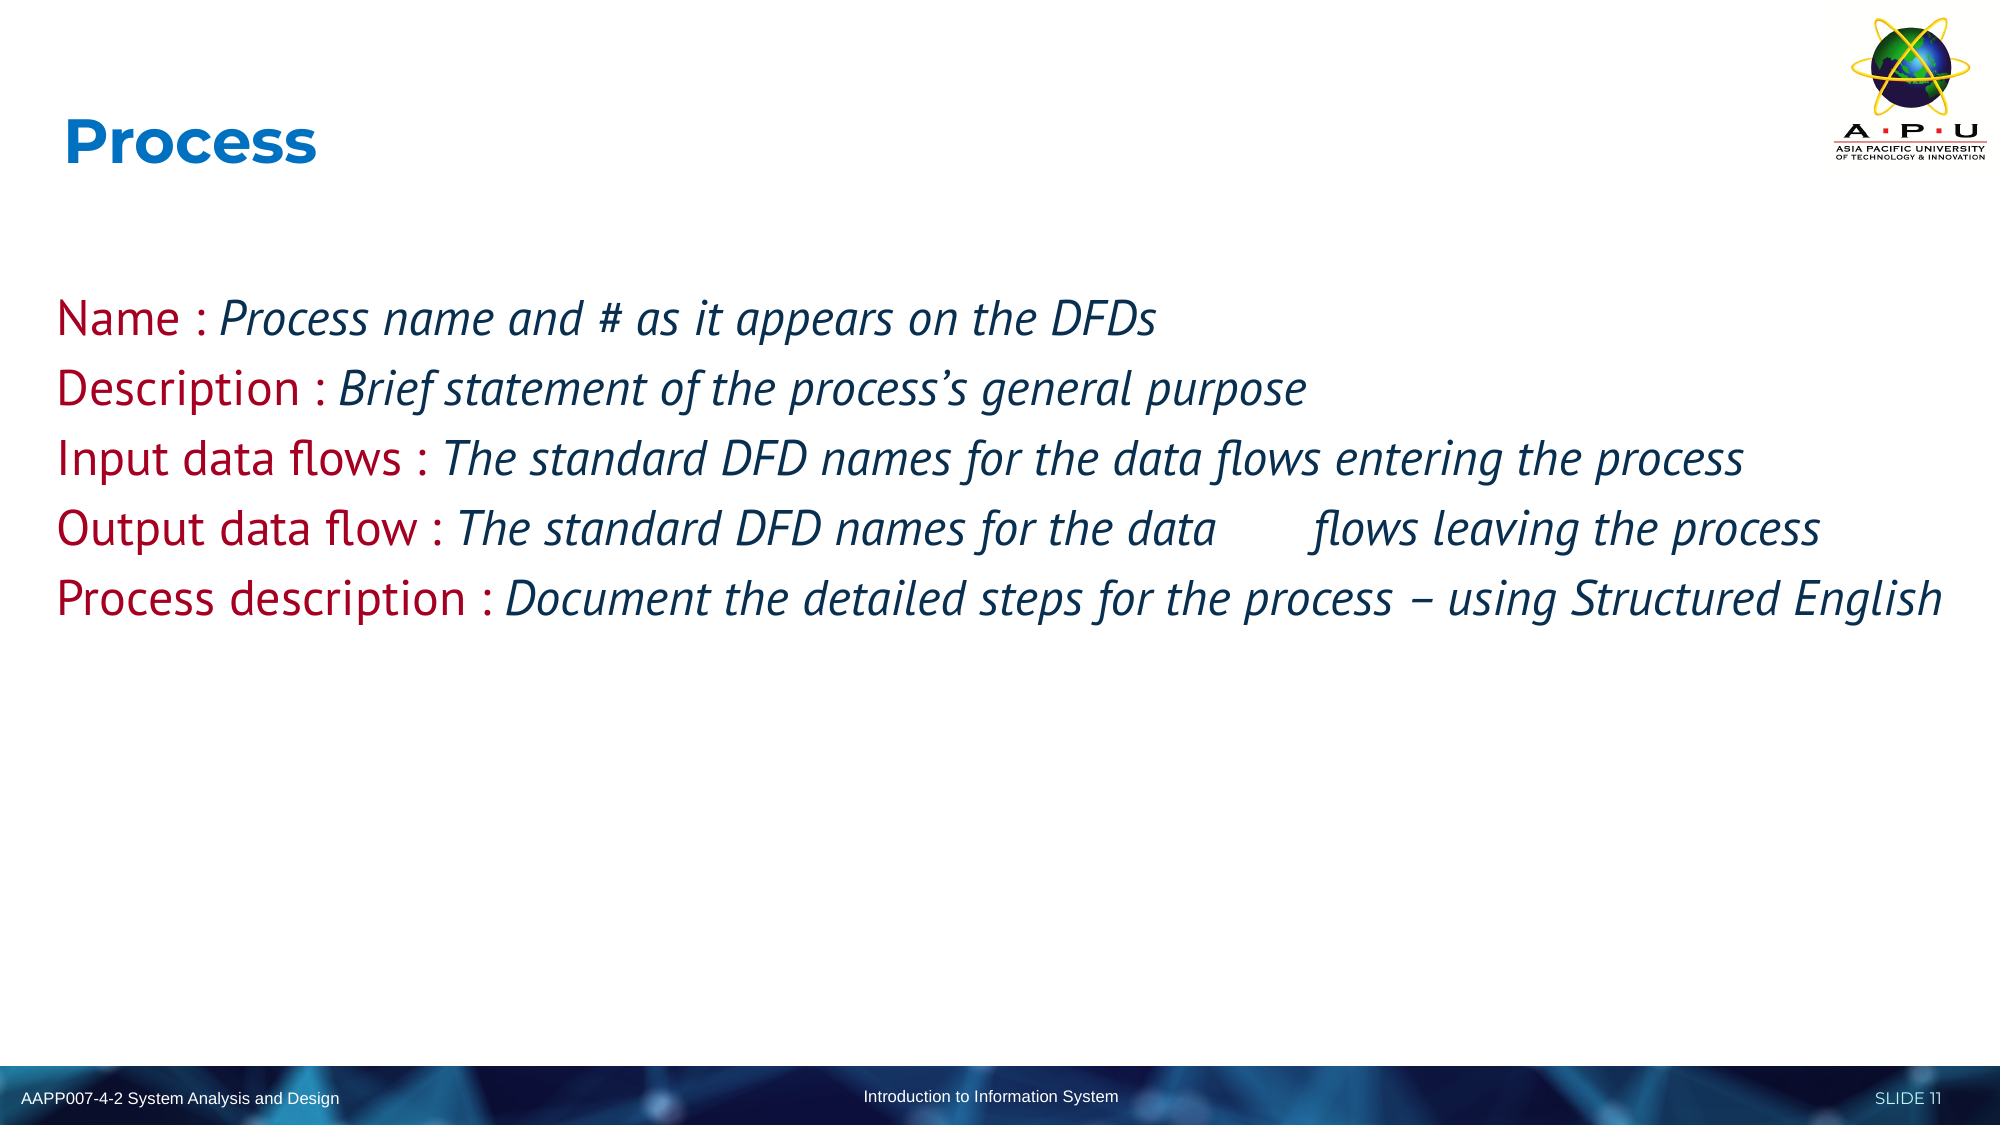

# Process
Name : Process name and # as it appears on the DFDs
Description : Brief statement of the process’s general purpose
Input data flows : The standard DFD names for the data flows entering the process
Output data flow : The standard DFD names for the data 	flows leaving the process
Process description : Document the detailed steps for the process – using Structured English